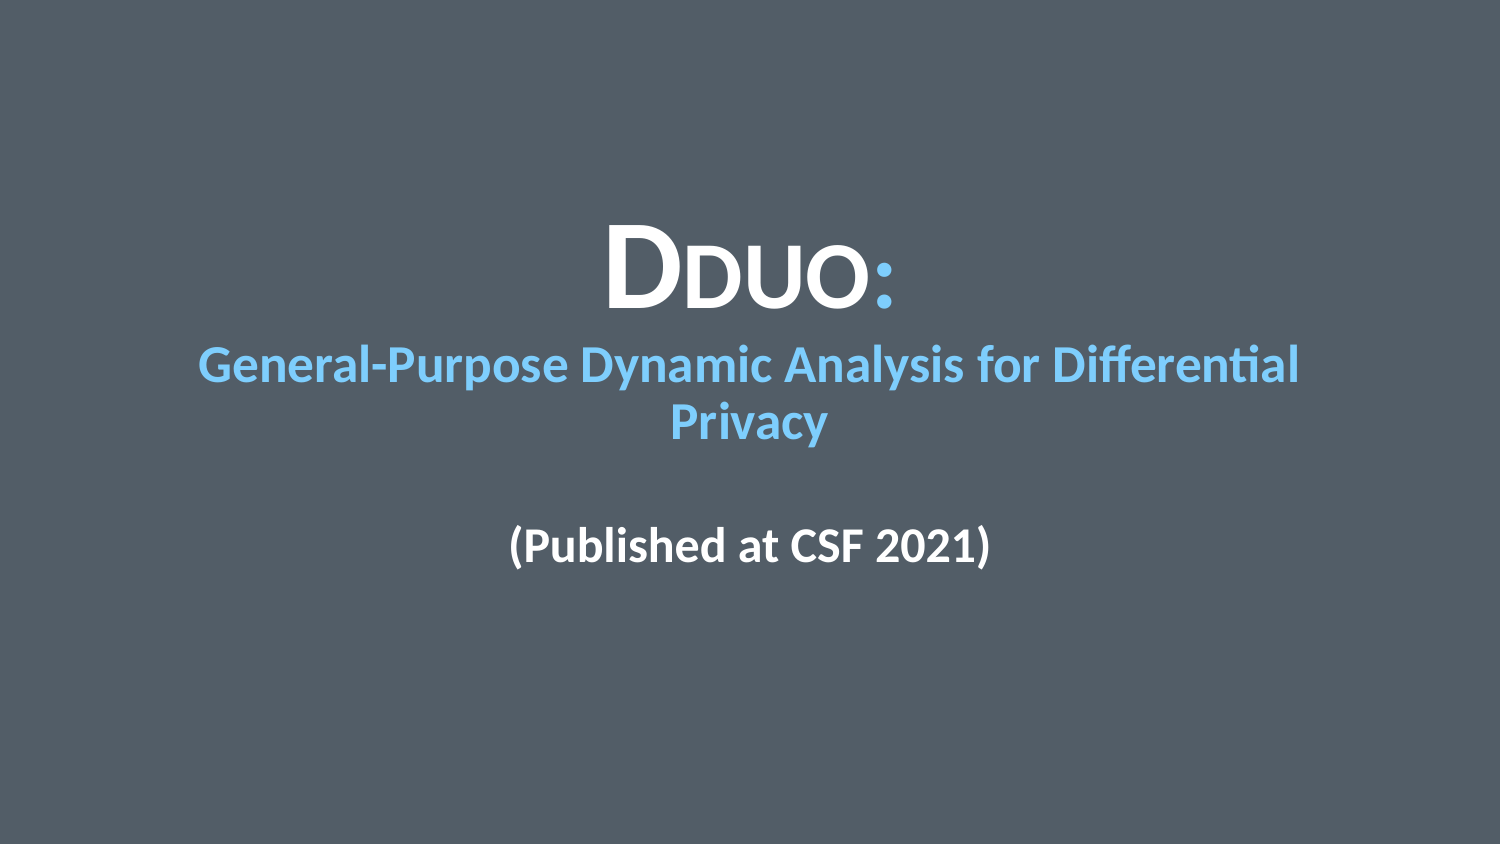

# DDUO: General-Purpose Dynamic Analysis for Differential Privacy
(Published at CSF 2021)